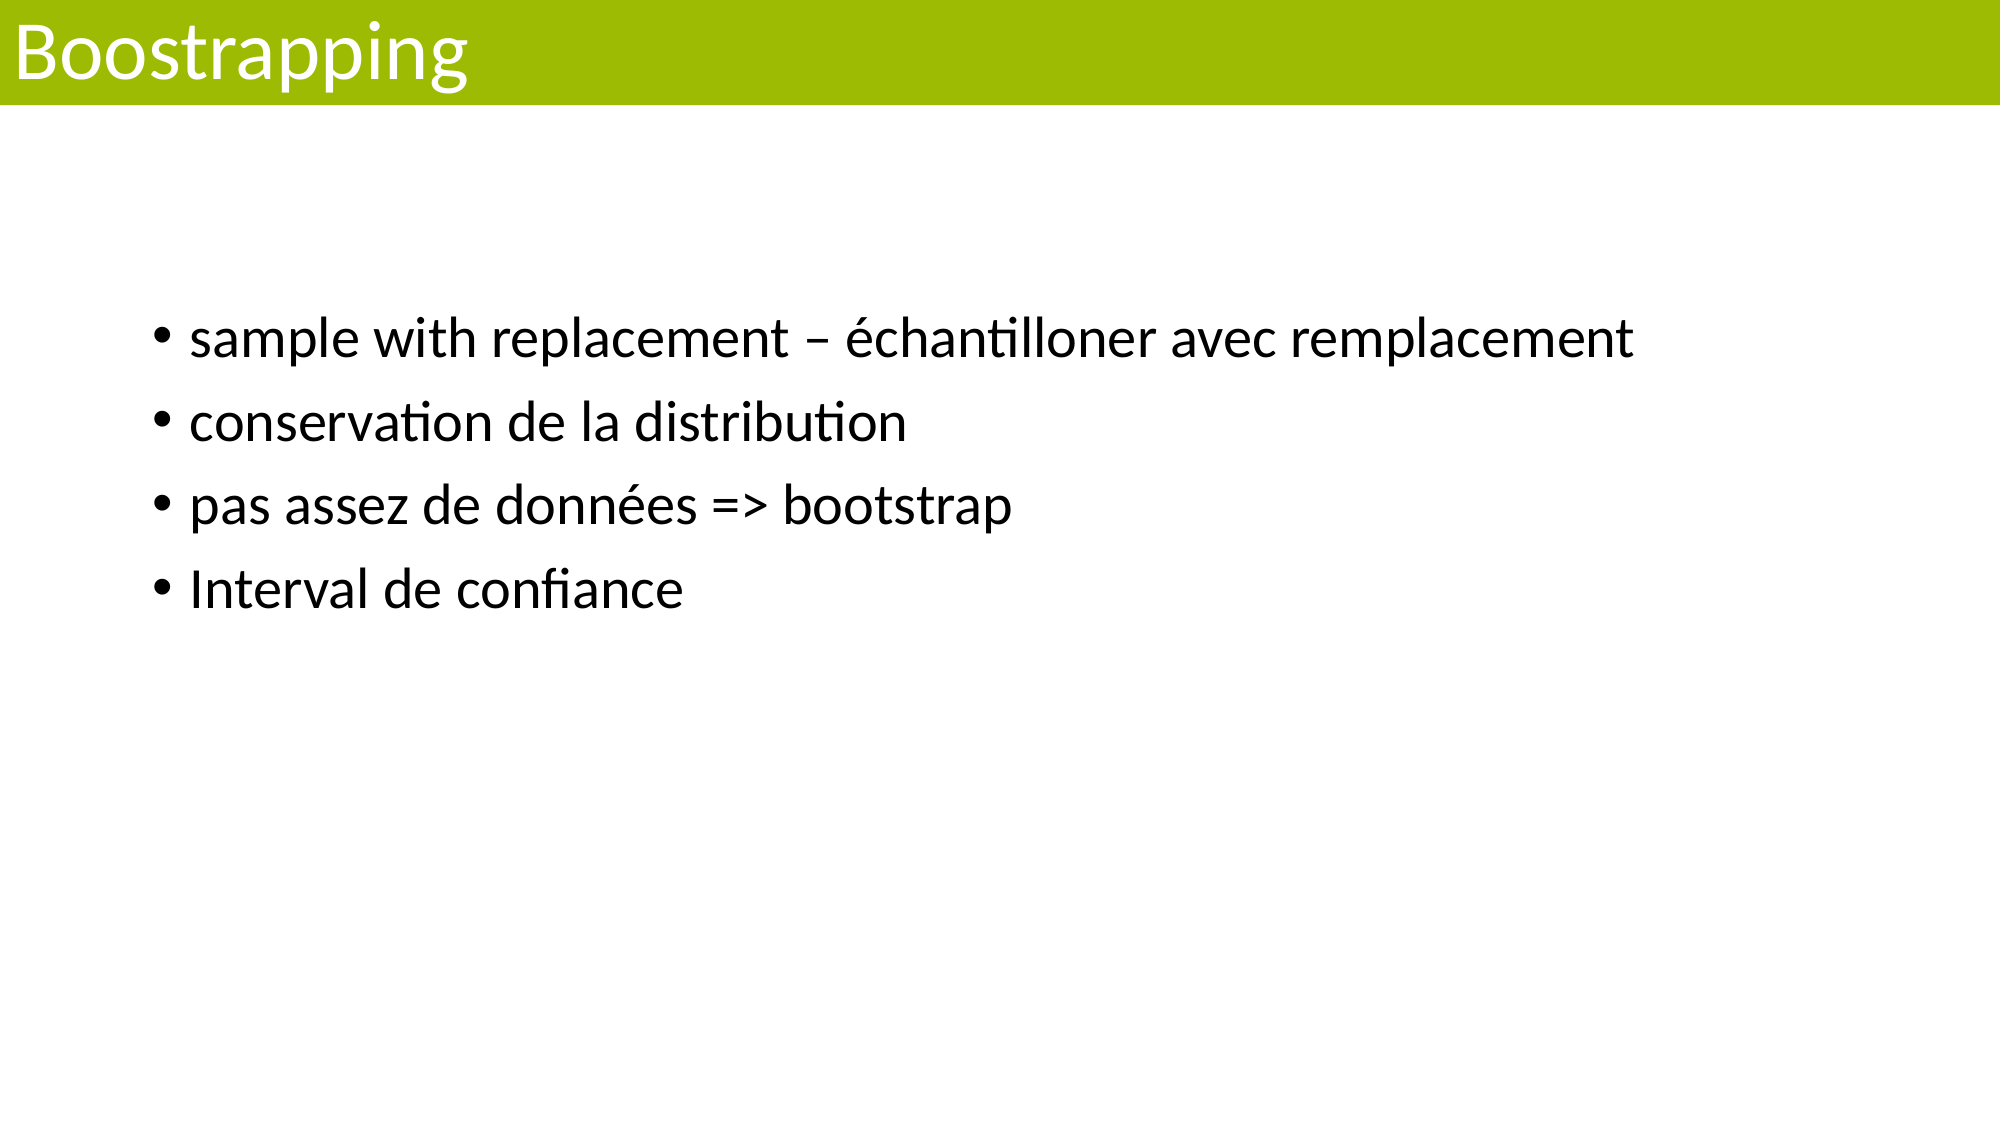

Boostrapping
sample with replacement – échantilloner avec remplacement
conservation de la distribution
pas assez de données => bootstrap
Interval de confiance